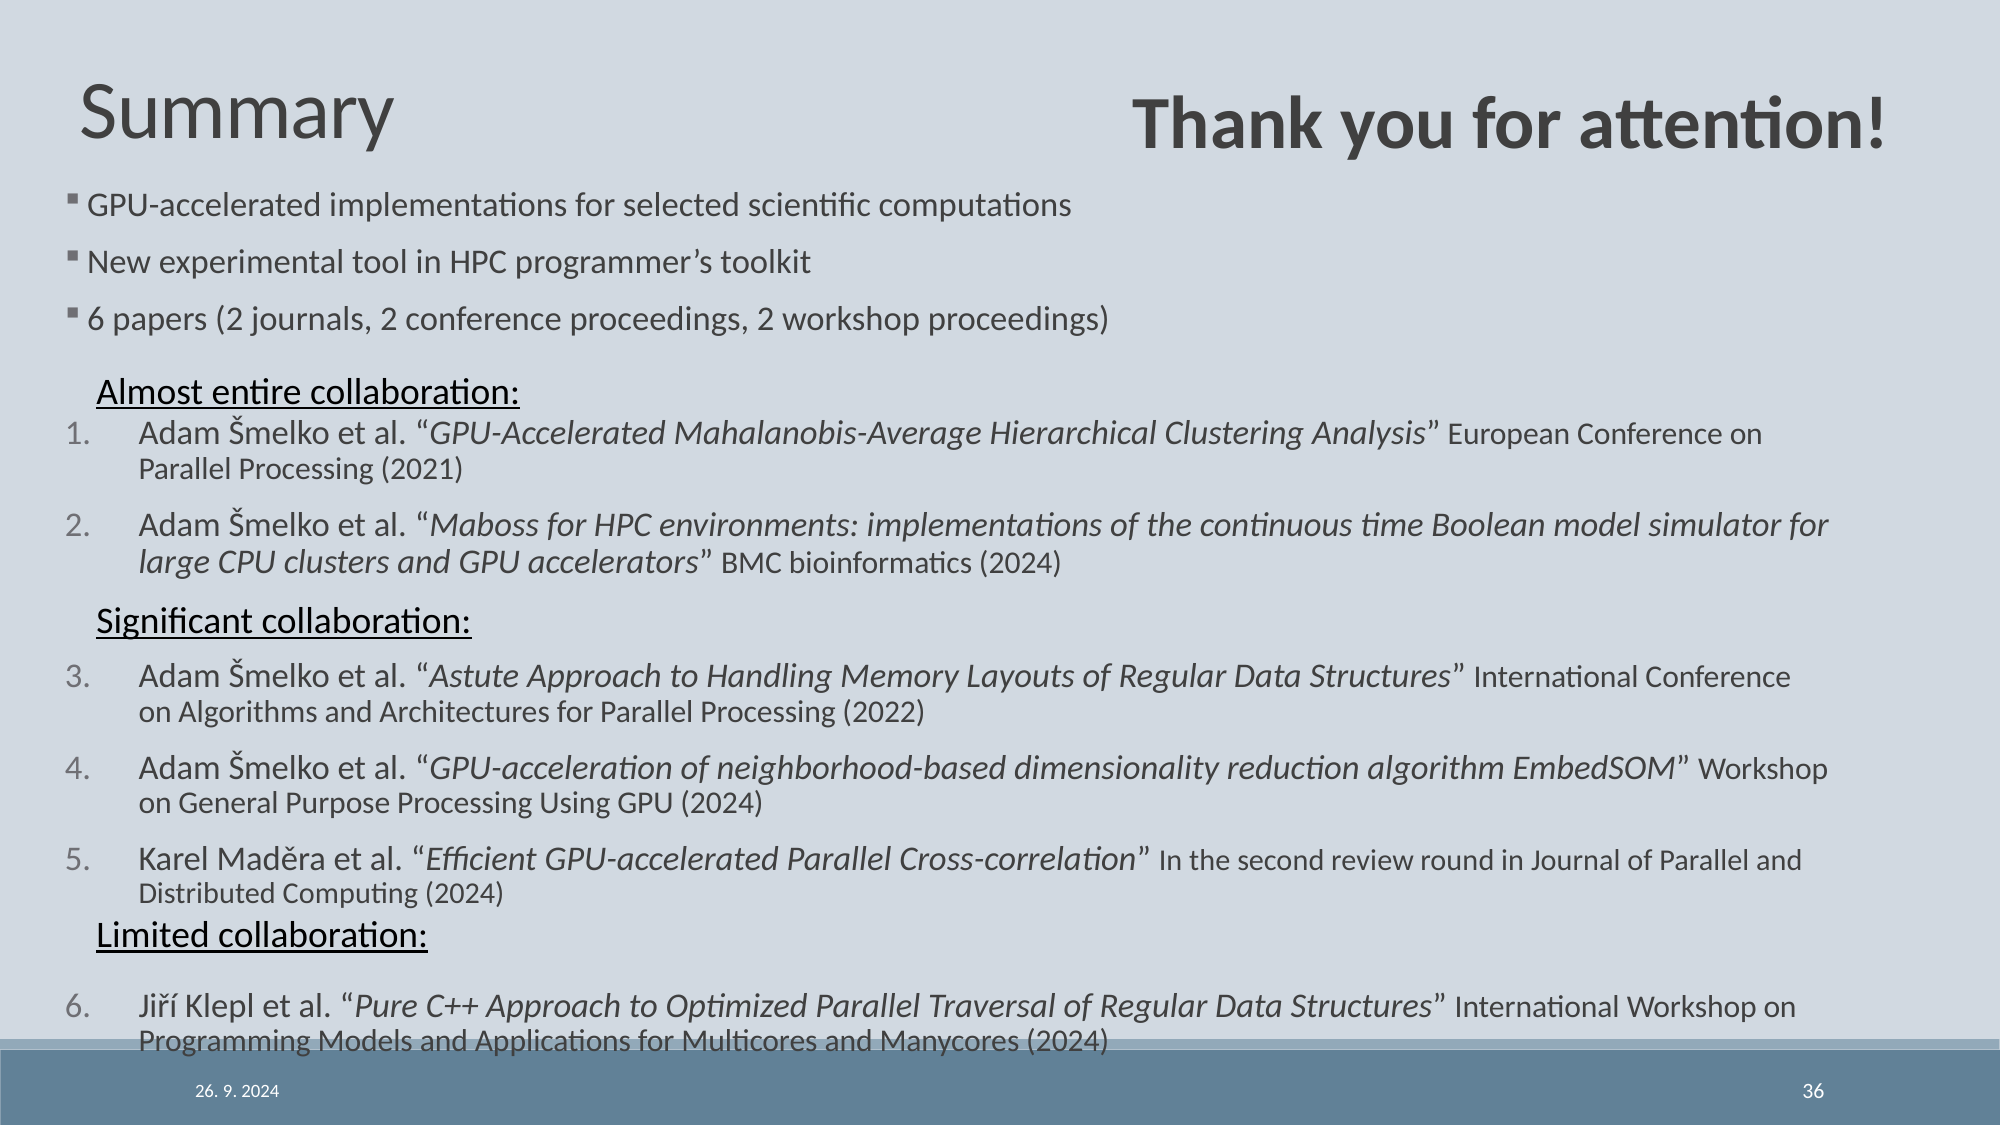

# Summary
Thank you for attention!

 GPU-accelerated implementations for selected scientific computations
 New experimental tool in HPC programmer’s toolkit
 6 papers (2 journals, 2 conference proceedings, 2 workshop proceedings)

Adam Šmelko et al. “GPU-Accelerated Mahalanobis-Average Hierarchical Clustering Analysis” European Conference on Parallel Processing (2021)
Adam Šmelko et al. “Maboss for HPC environments: implementations of the continuous time Boolean model simulator for large CPU clusters and GPU accelerators” BMC bioinformatics (2024)

Adam Šmelko et al. “Astute Approach to Handling Memory Layouts of Regular Data Structures” International Conference on Algorithms and Architectures for Parallel Processing (2022)
Adam Šmelko et al. “GPU-acceleration of neighborhood-based dimensionality reduction algorithm EmbedSOM” Workshop on General Purpose Processing Using GPU (2024)
Karel Maděra et al. “Efficient GPU-accelerated Parallel Cross-correlation” In the second review round in Journal of Parallel and Distributed Computing (2024)

Jiří Klepl et al. “Pure C++ Approach to Optimized Parallel Traversal of Regular Data Structures” International Workshop on Programming Models and Applications for Multicores and Manycores (2024)
Almost entire collaboration:
Significant collaboration:
Limited collaboration:
26. 9. 2024
36